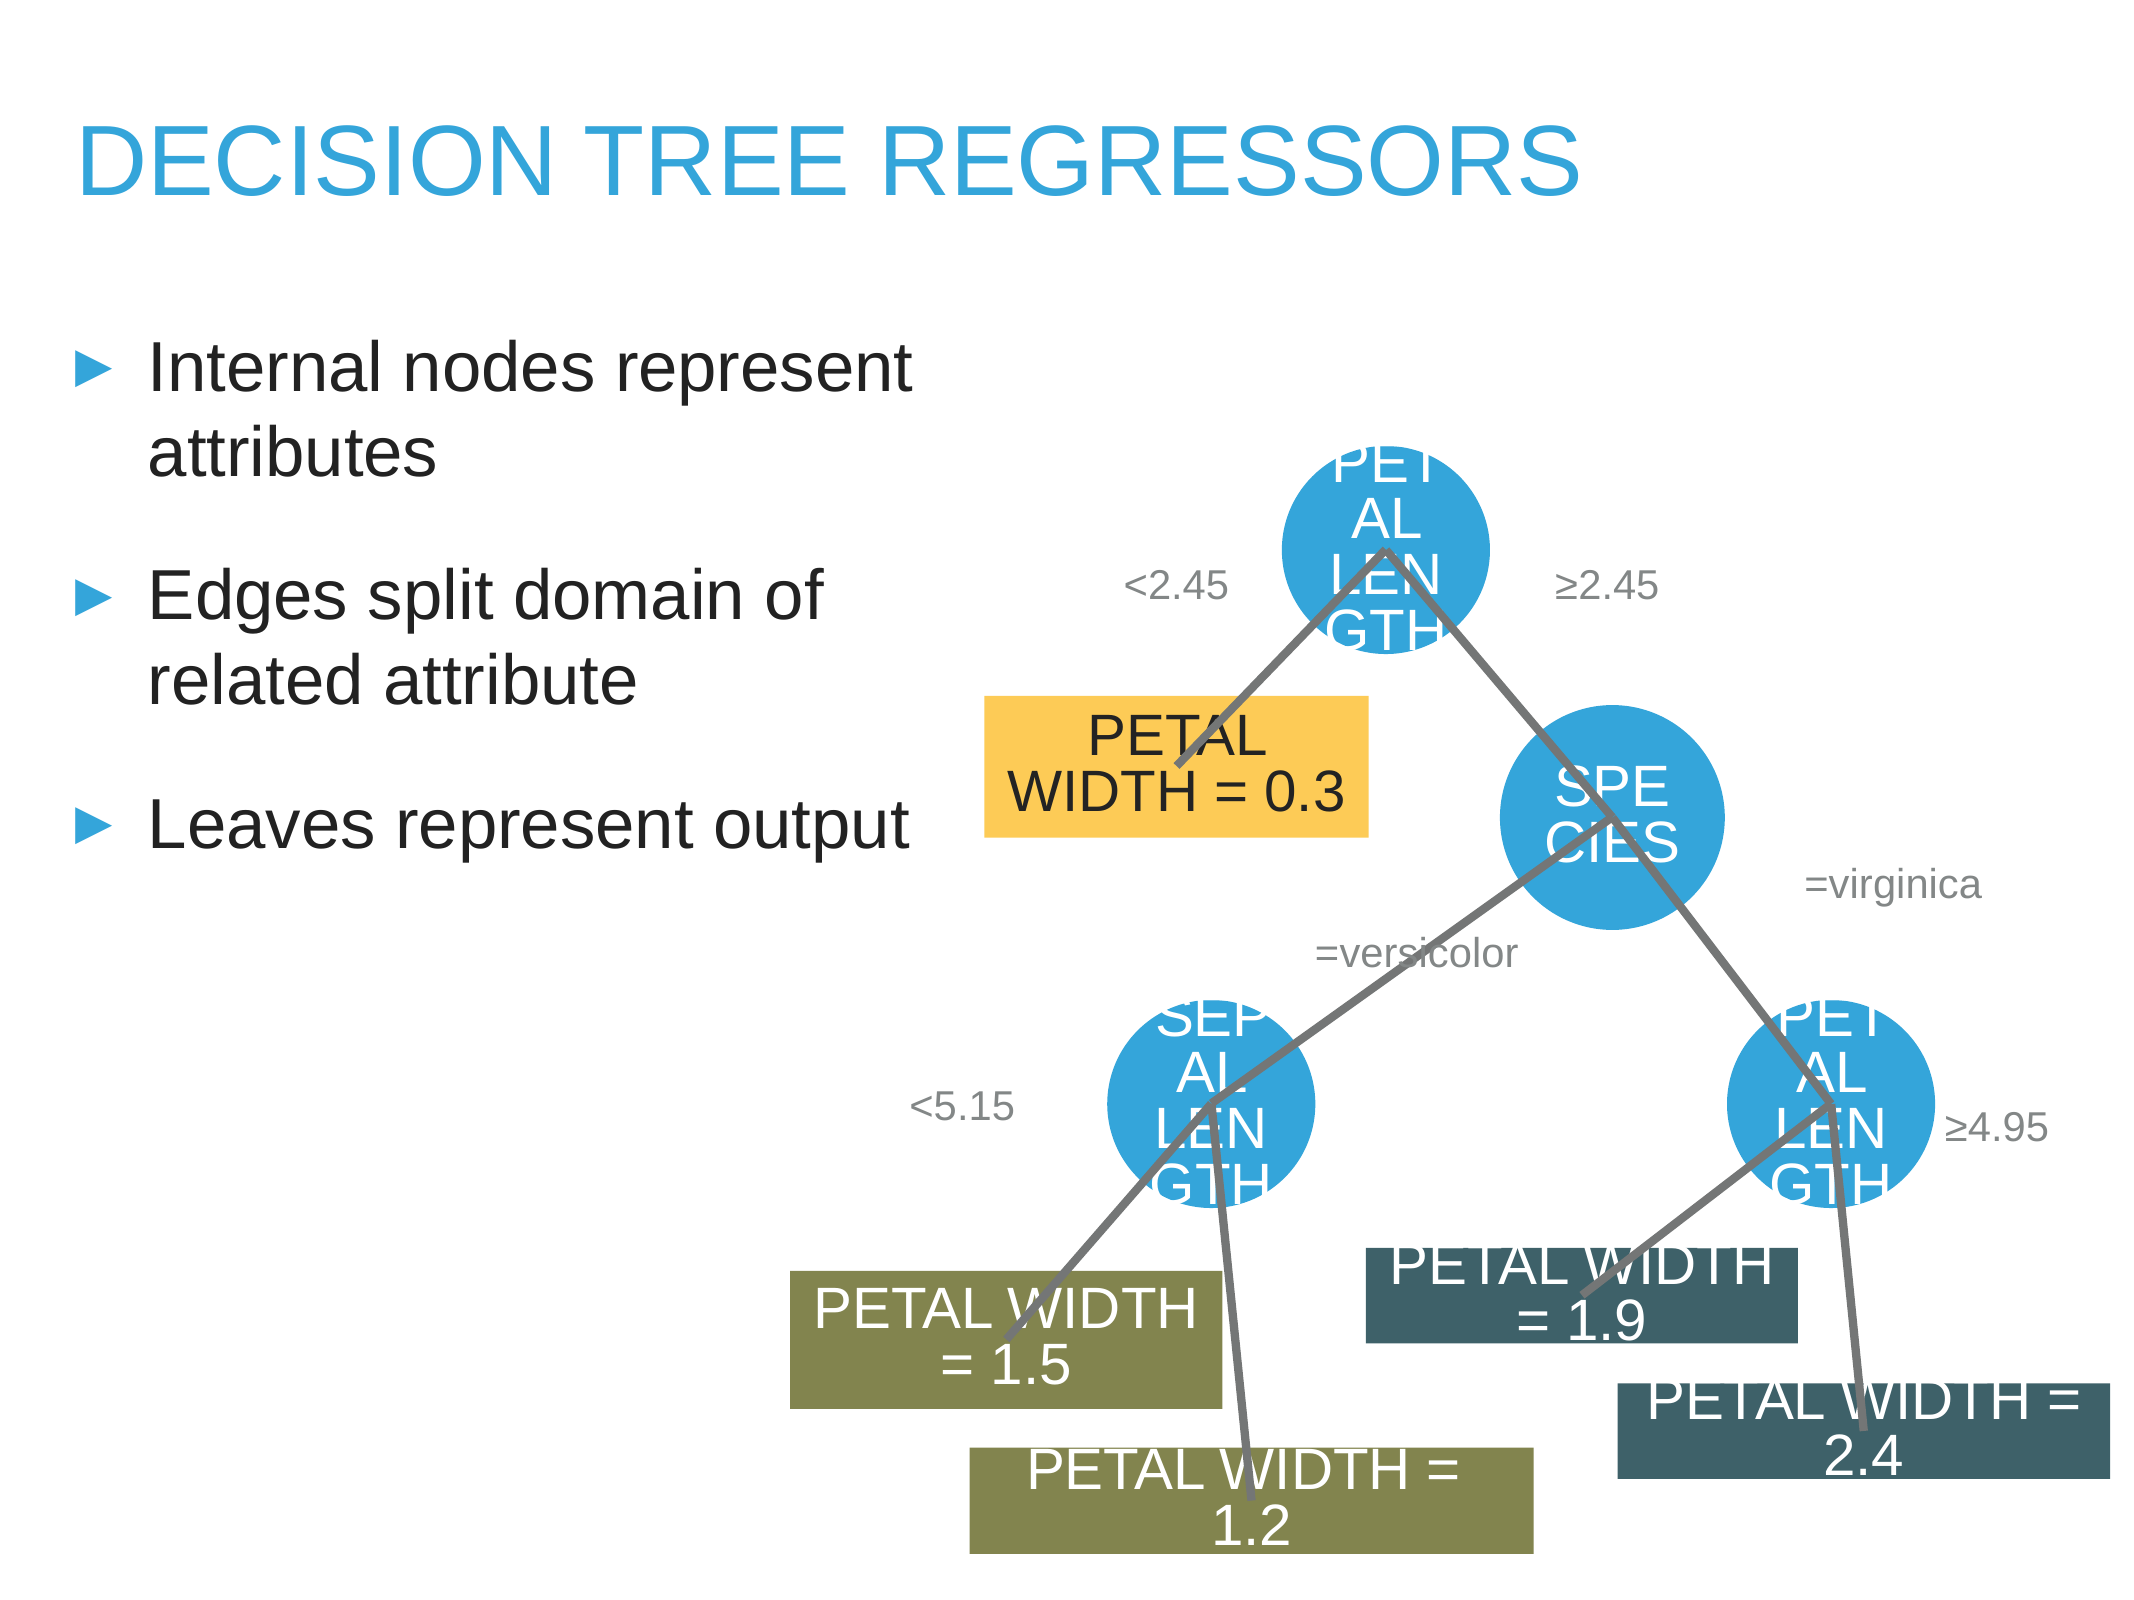

decision tree regressors
Internal nodes represent attributes
Edges split domain of related attribute
Leaves represent output
Petal Length

<2.45
≥2.45

petal width = 0.3
Species

=virginica
=versicolor
Sepal Length
Petal Length
<5.15
≥4.95

petal width = 1.9
petal width = 1.5
petal width = 2.4
petal width =  1.2